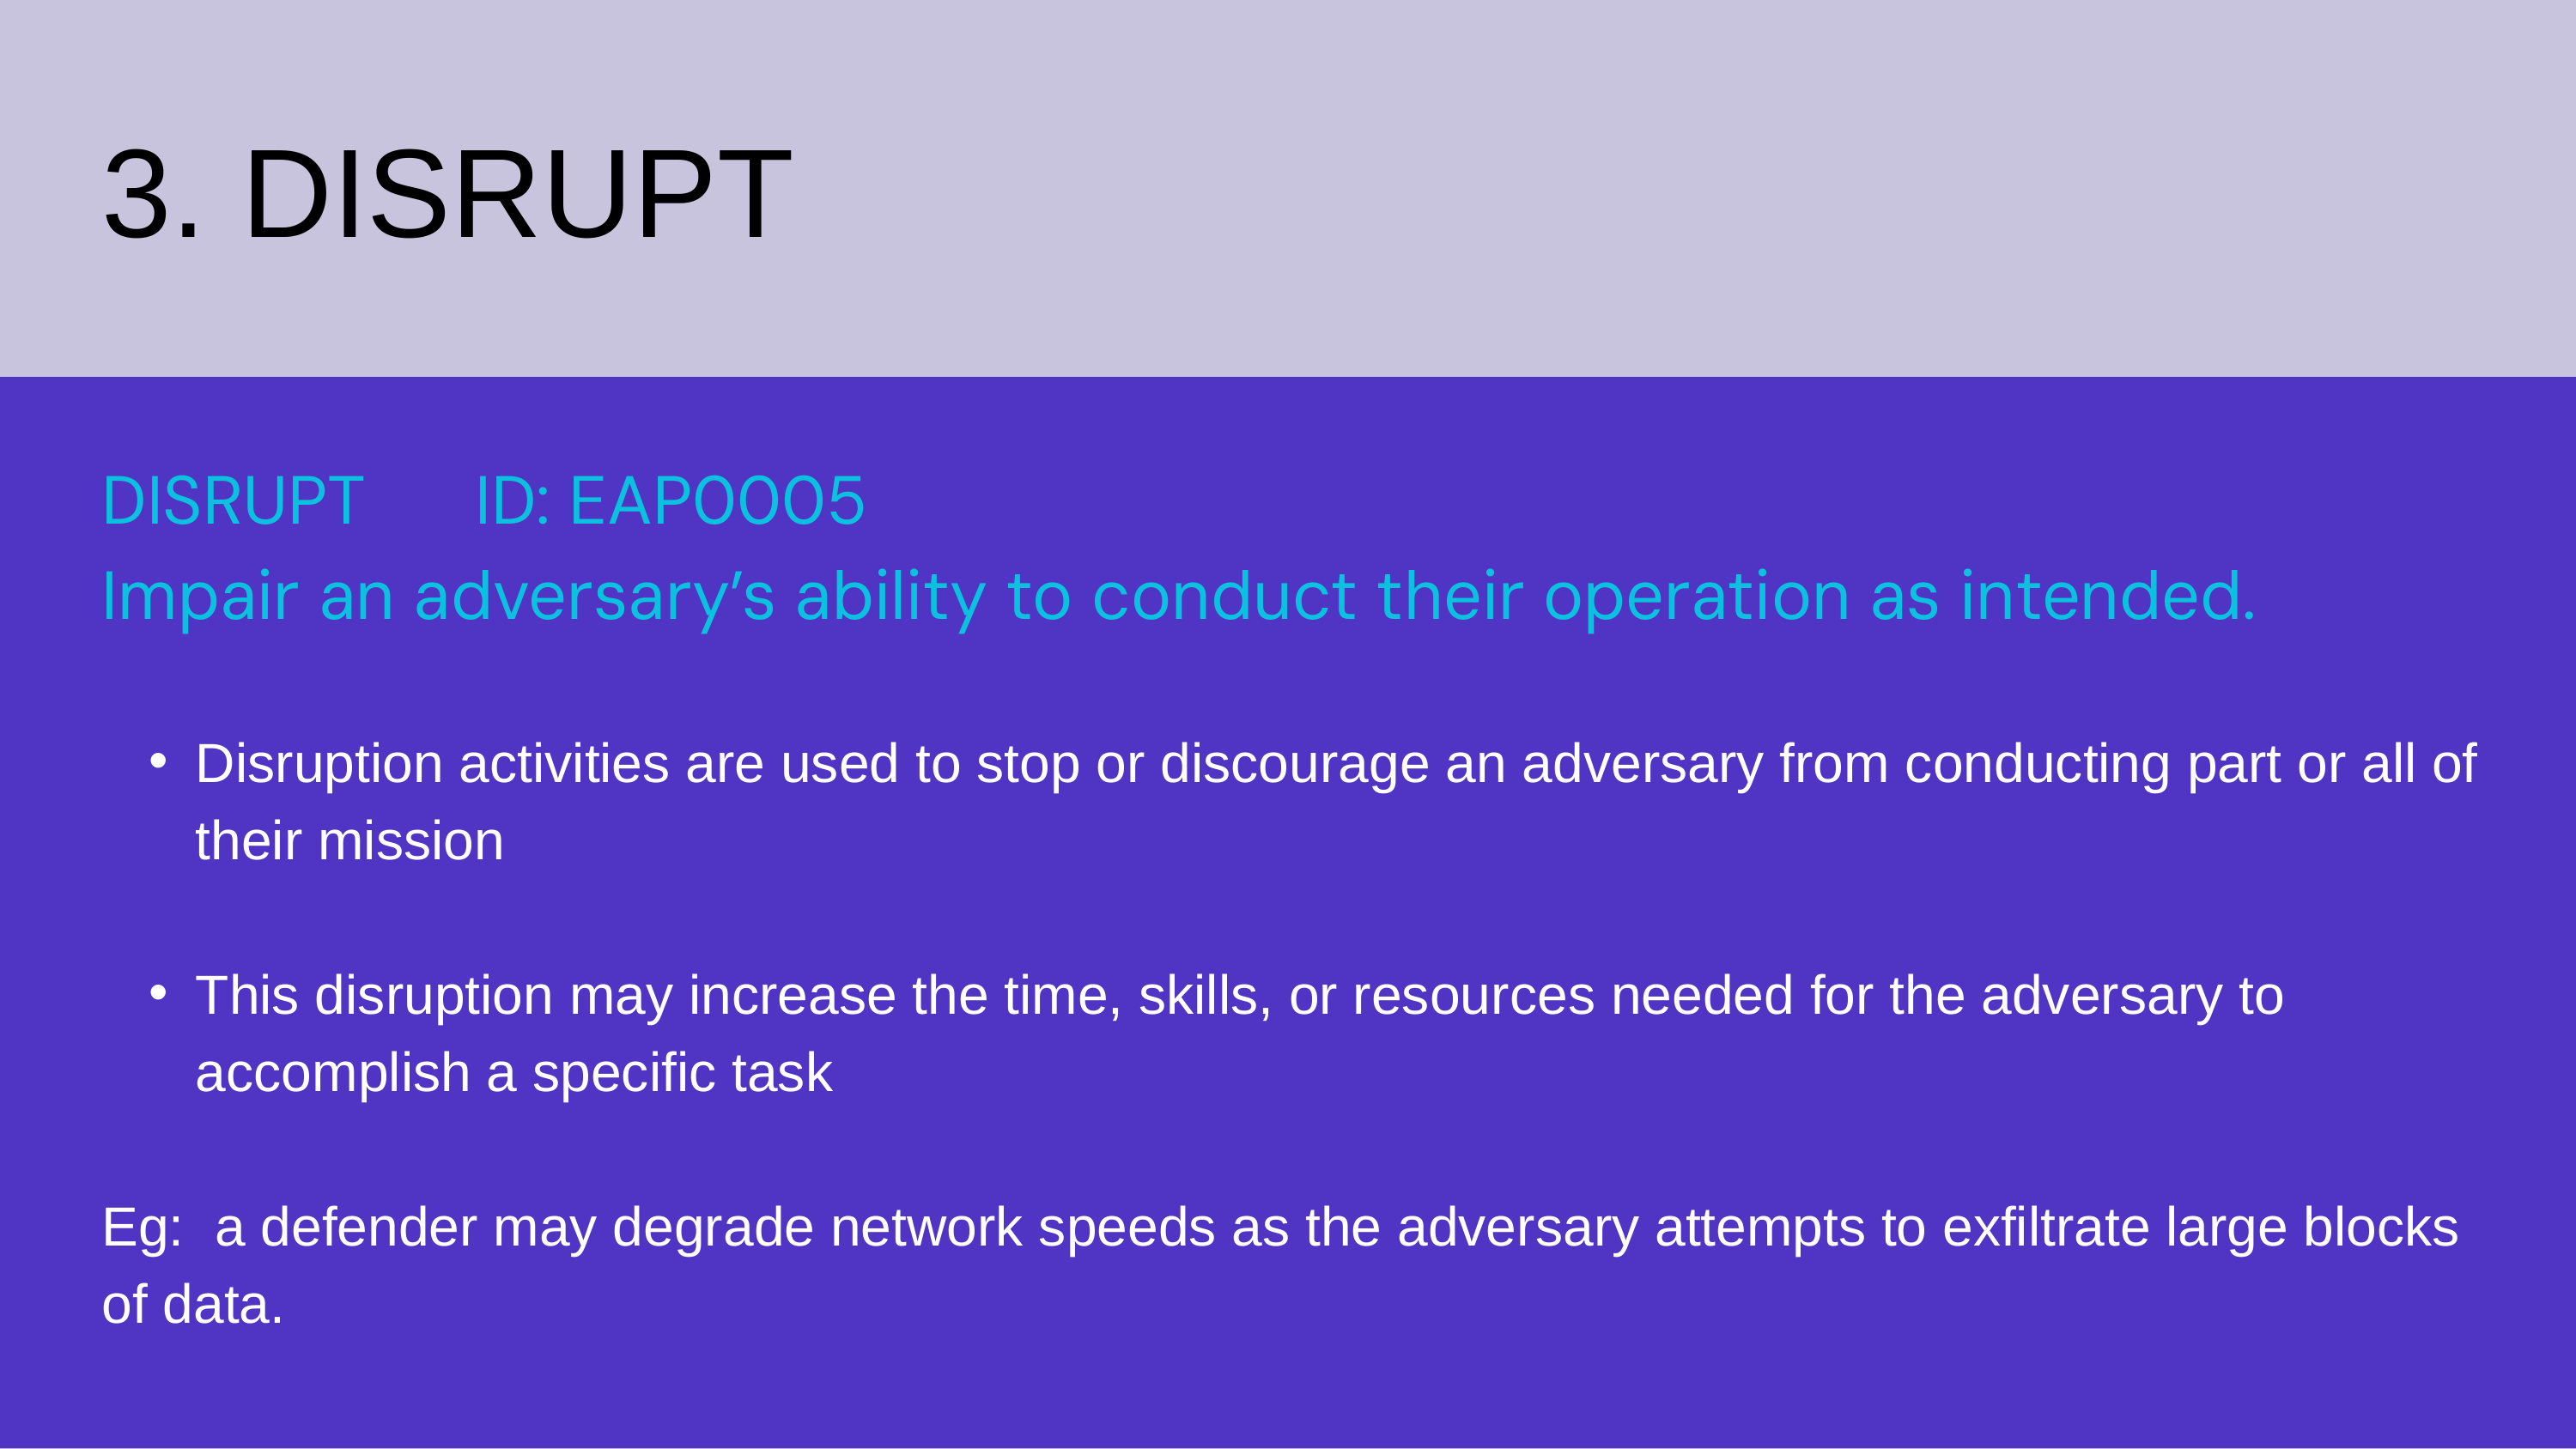

3. DISRUPT
DISRUPT      ID: EAP0005
Impair an adversary’s ability to conduct their operation as intended.

Disruption activities are used to stop or discourage an adversary from conducting part or all of their mission

This disruption may increase the time, skills, or resources needed for the adversary to accomplish a specific task

Eg:  a defender may degrade network speeds as the adversary attempts to exfiltrate large blocks of data.